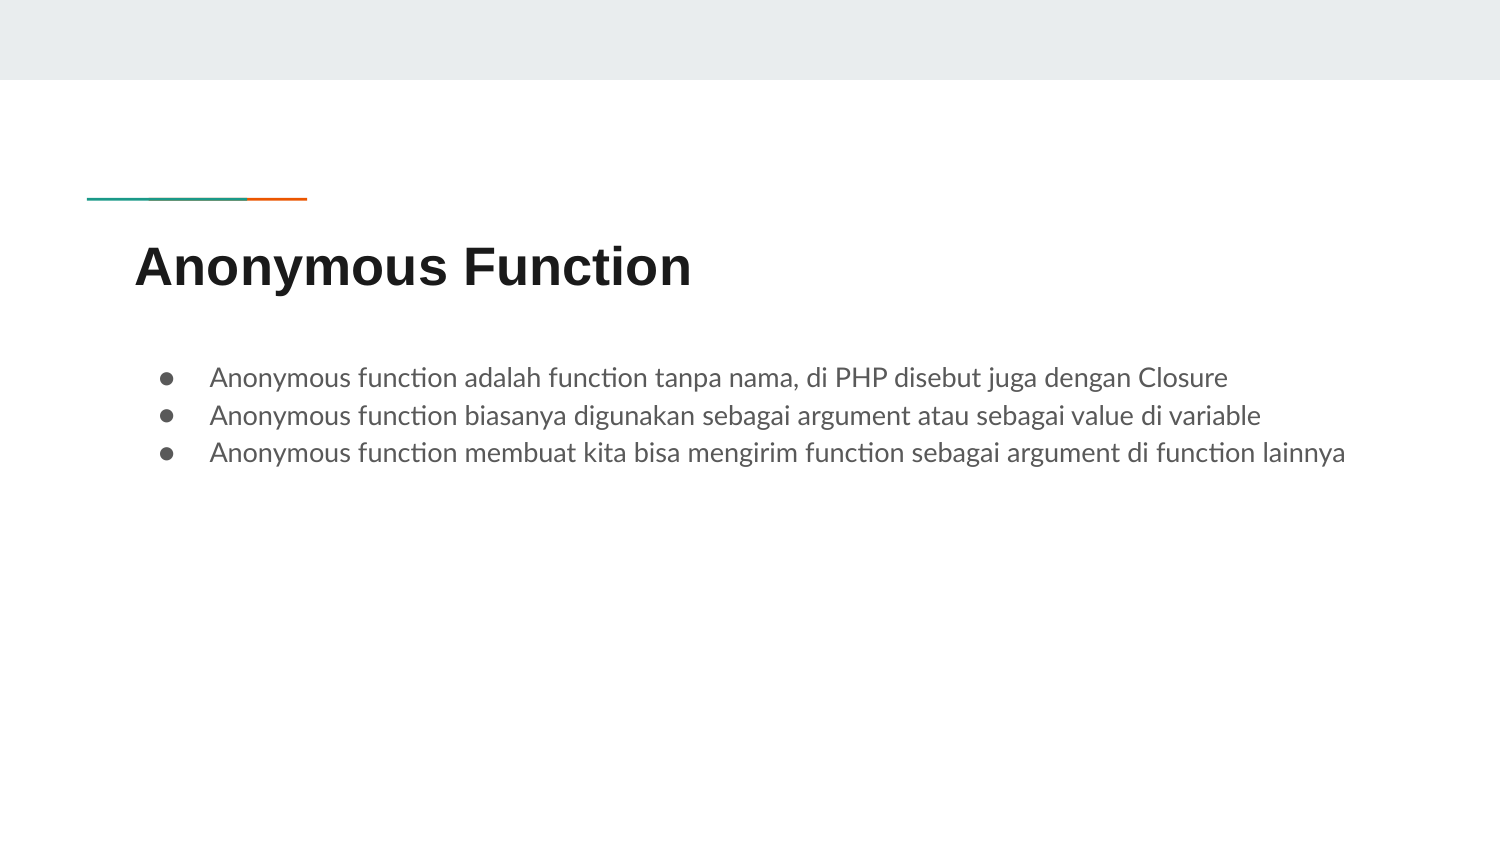

# Anonymous Function
Anonymous function adalah function tanpa nama, di PHP disebut juga dengan Closure
Anonymous function biasanya digunakan sebagai argument atau sebagai value di variable
Anonymous function membuat kita bisa mengirim function sebagai argument di function lainnya